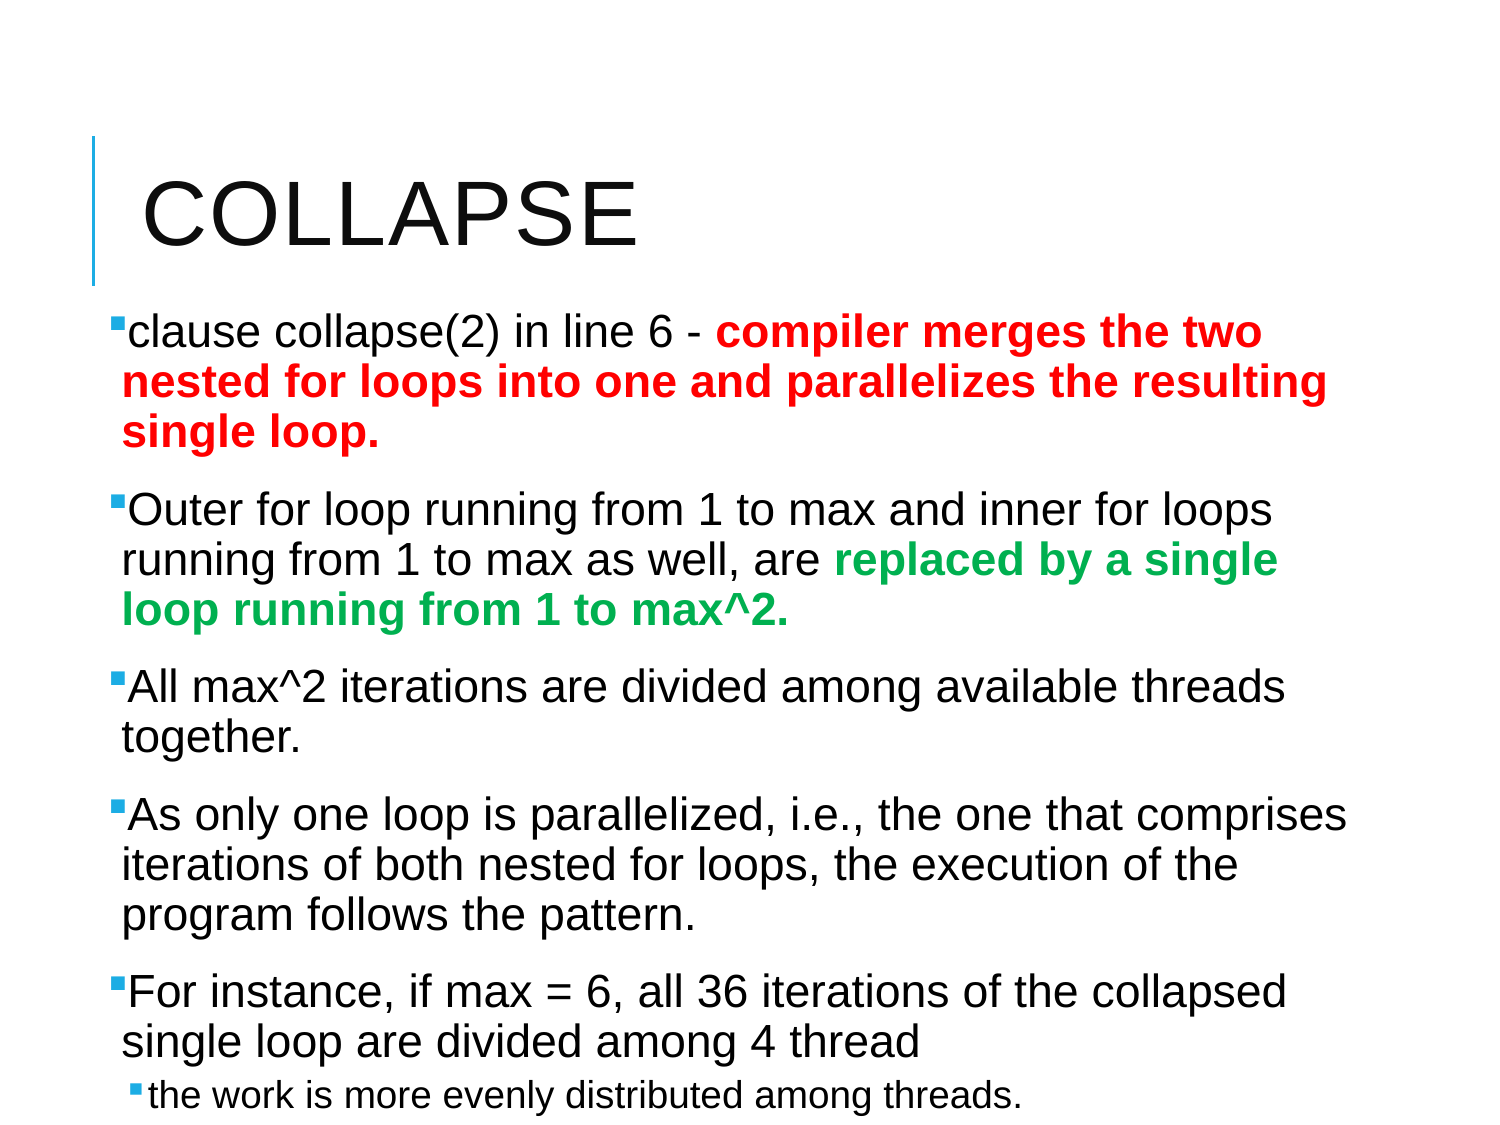

# Collapse
clause collapse(2) in line 6 - compiler merges the two nested for loops into one and parallelizes the resulting single loop.
Outer for loop running from 1 to max and inner for loops running from 1 to max as well, are replaced by a single loop running from 1 to max^2.
All max^2 iterations are divided among available threads together.
As only one loop is parallelized, i.e., the one that comprises iterations of both nested for loops, the execution of the program follows the pattern.
For instance, if max = 6, all 36 iterations of the collapsed single loop are divided among 4 thread
the work is more evenly distributed among threads.